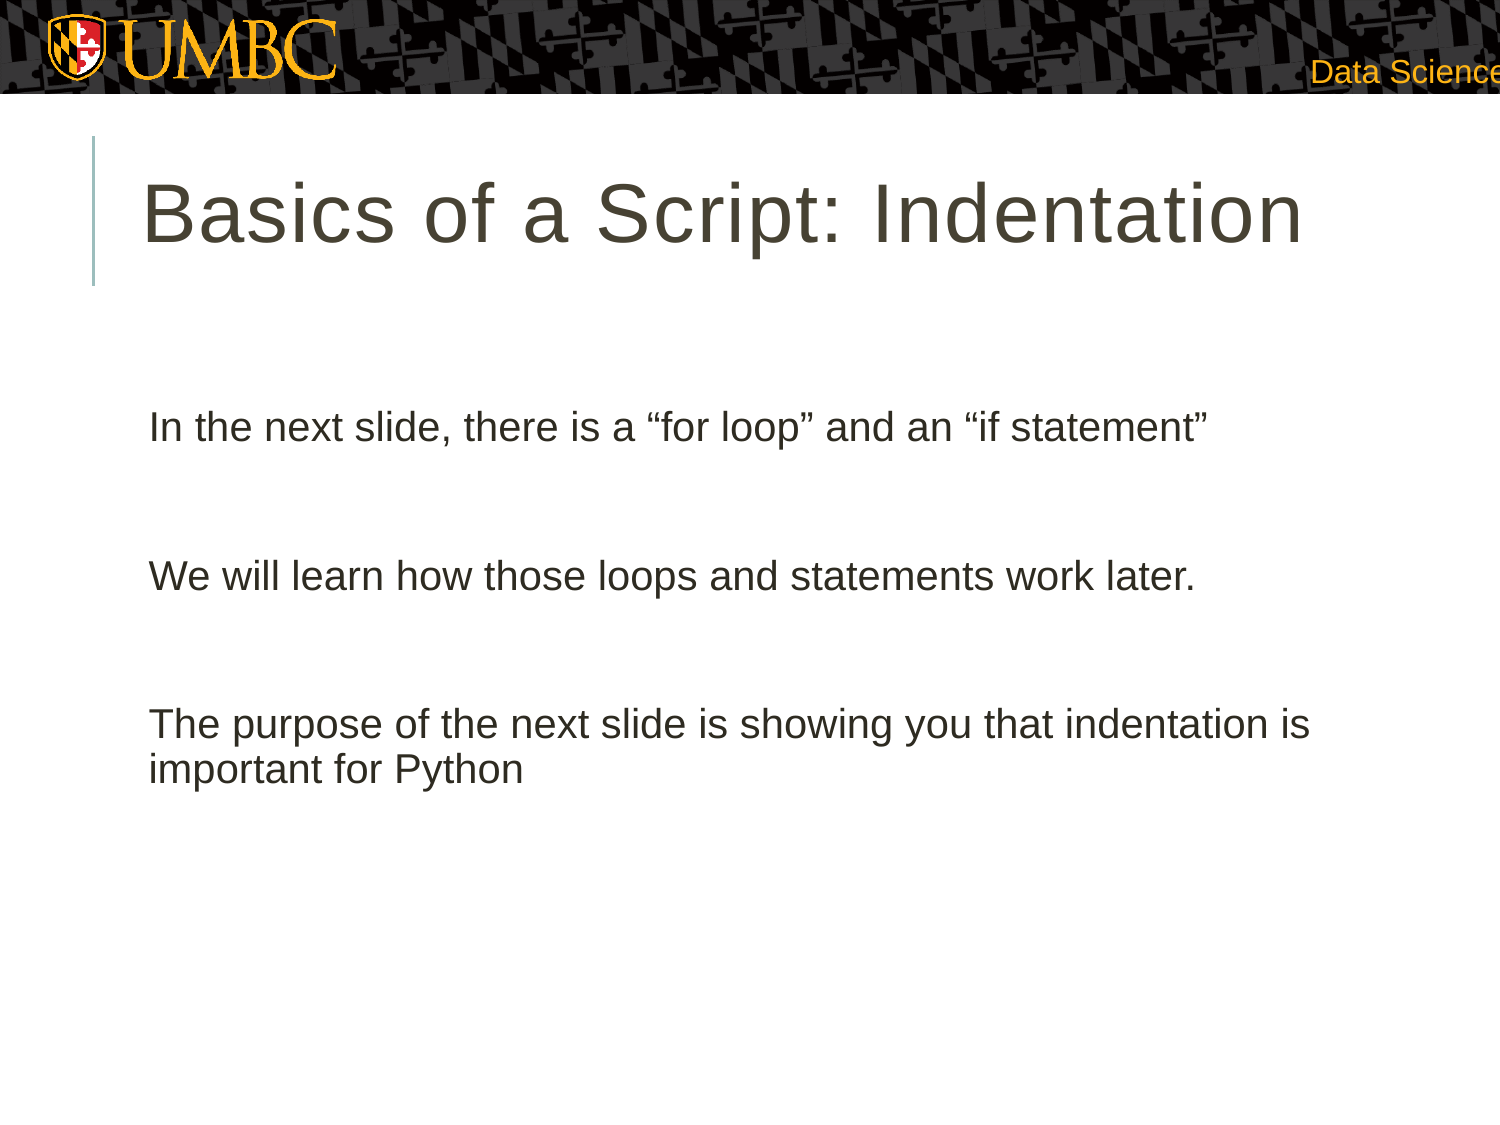

# Basics of a Script: Indentation
In the next slide, there is a “for loop” and an “if statement”

We will learn how those loops and statements work later.

The purpose of the next slide is showing you that indentation is important for Python